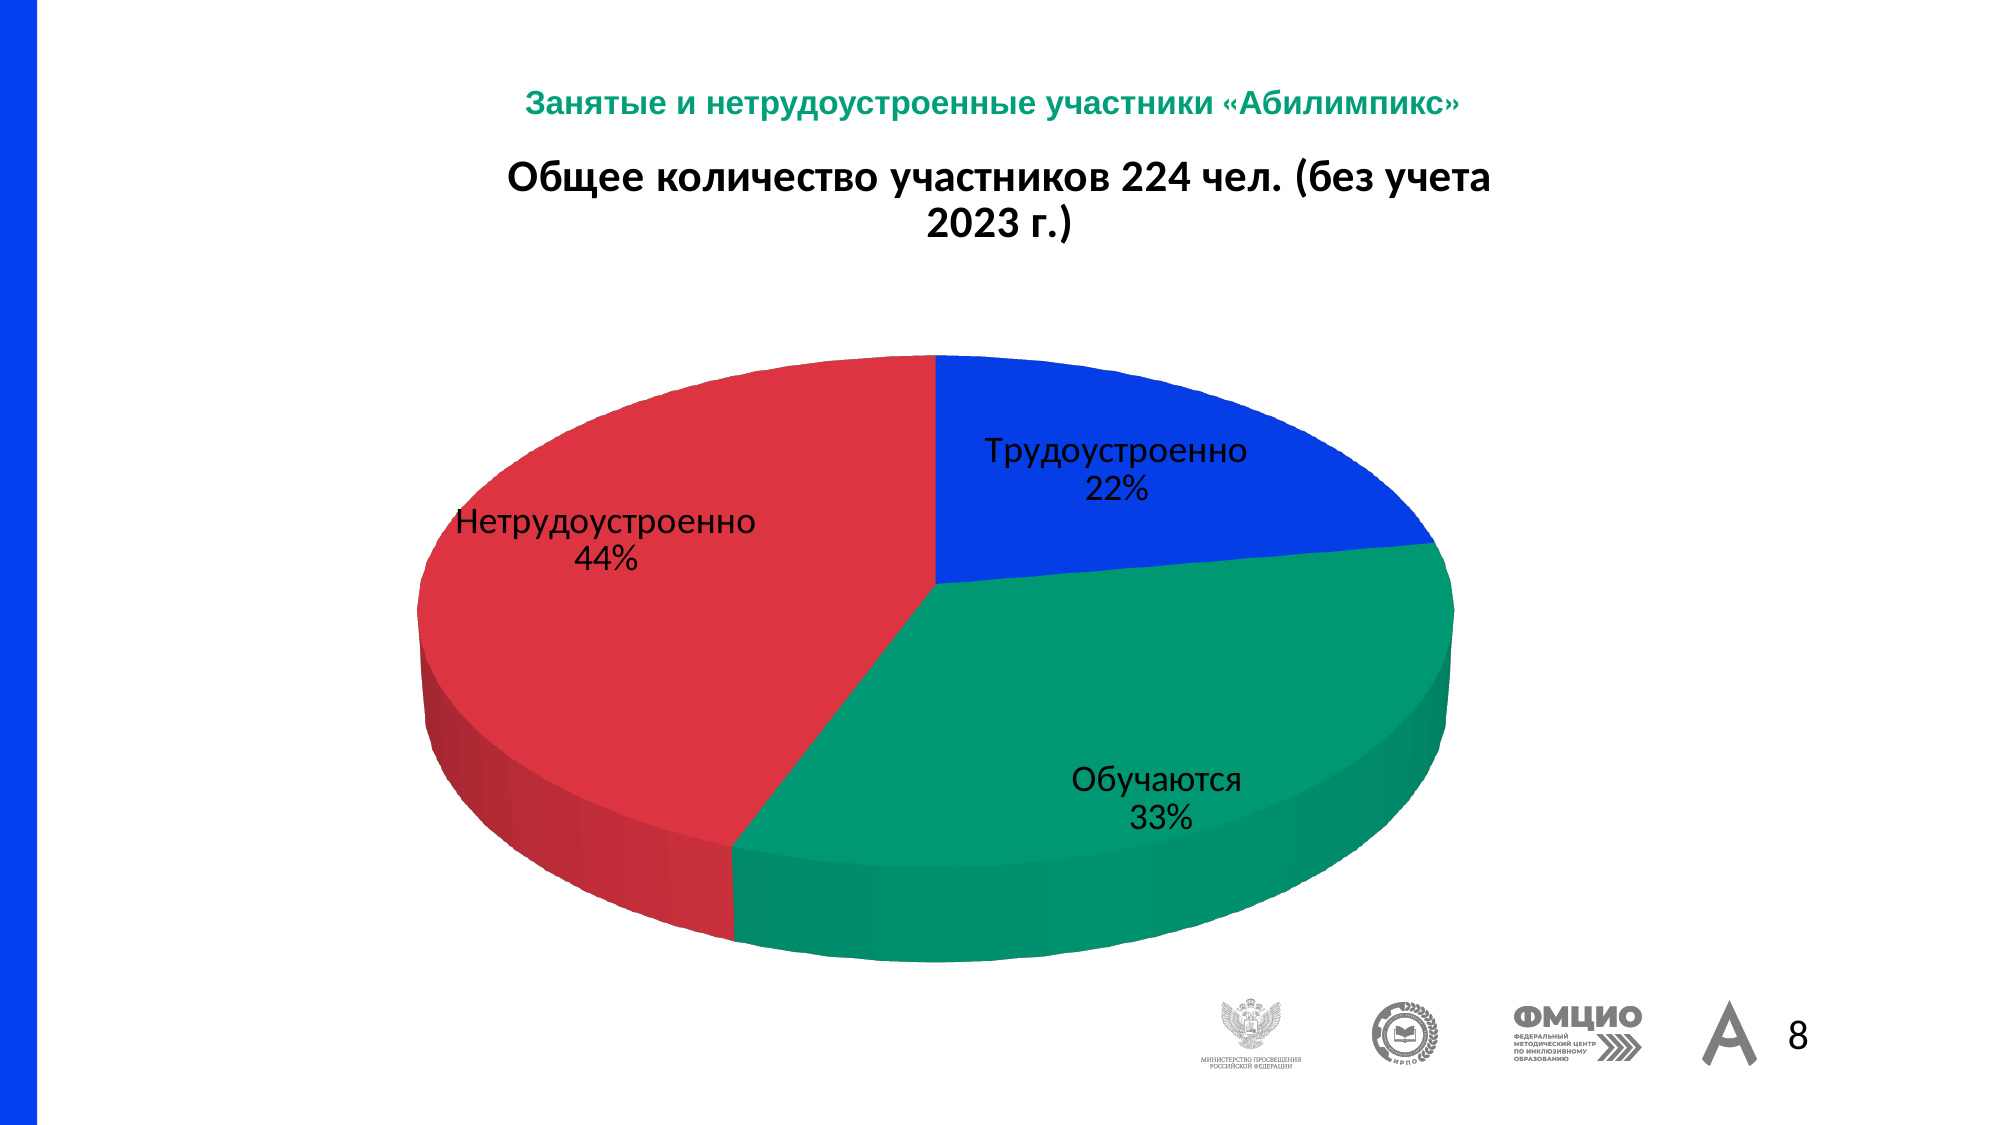

# Занятые и нетрудоустроенные участники «Абилимпикс»

[unsupported chart]